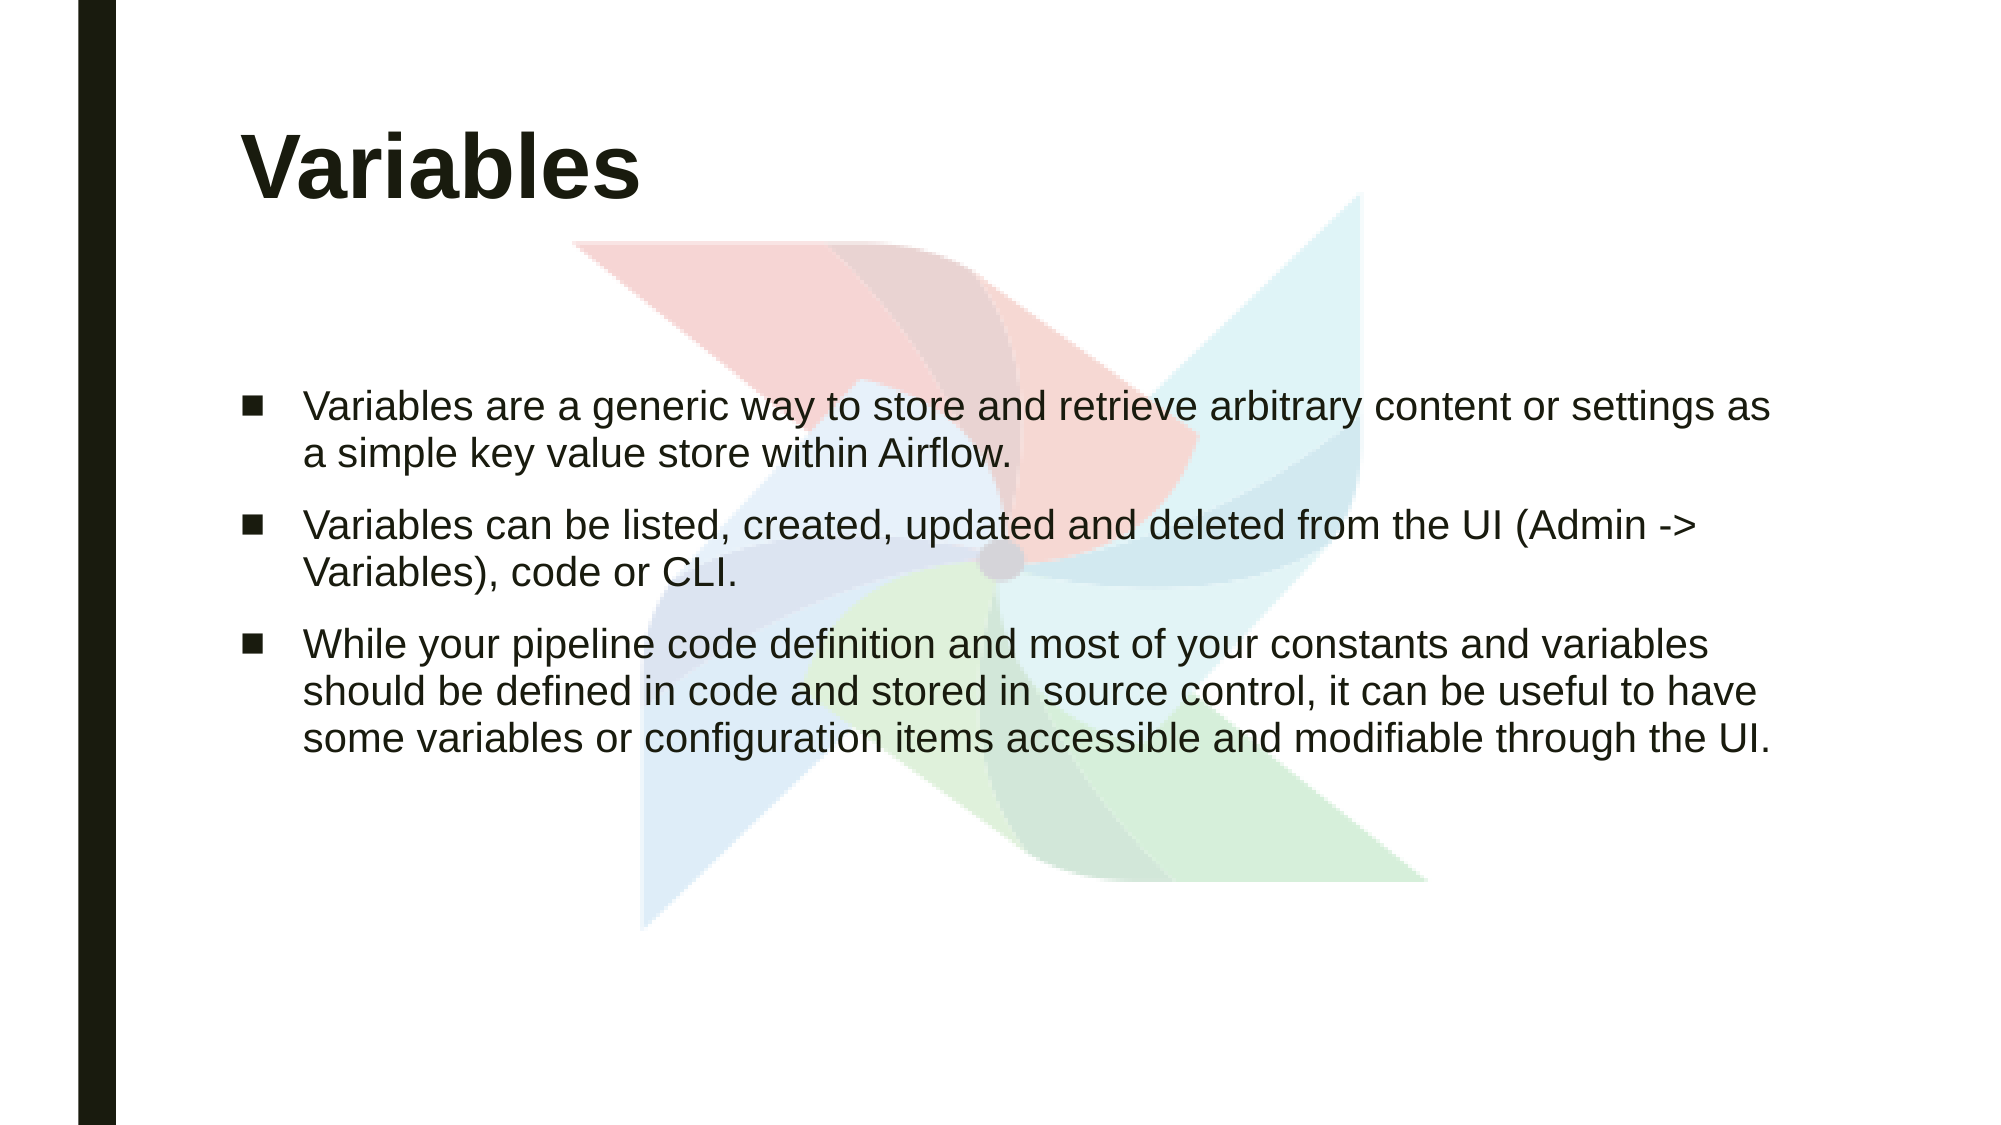

# Variables
Variables are a generic way to store and retrieve arbitrary content or settings as a simple key value store within Airflow.
Variables can be listed, created, updated and deleted from the UI (Admin -> Variables), code or CLI.
While your pipeline code definition and most of your constants and variables should be defined in code and stored in source control, it can be useful to have some variables or configuration items accessible and modifiable through the UI.